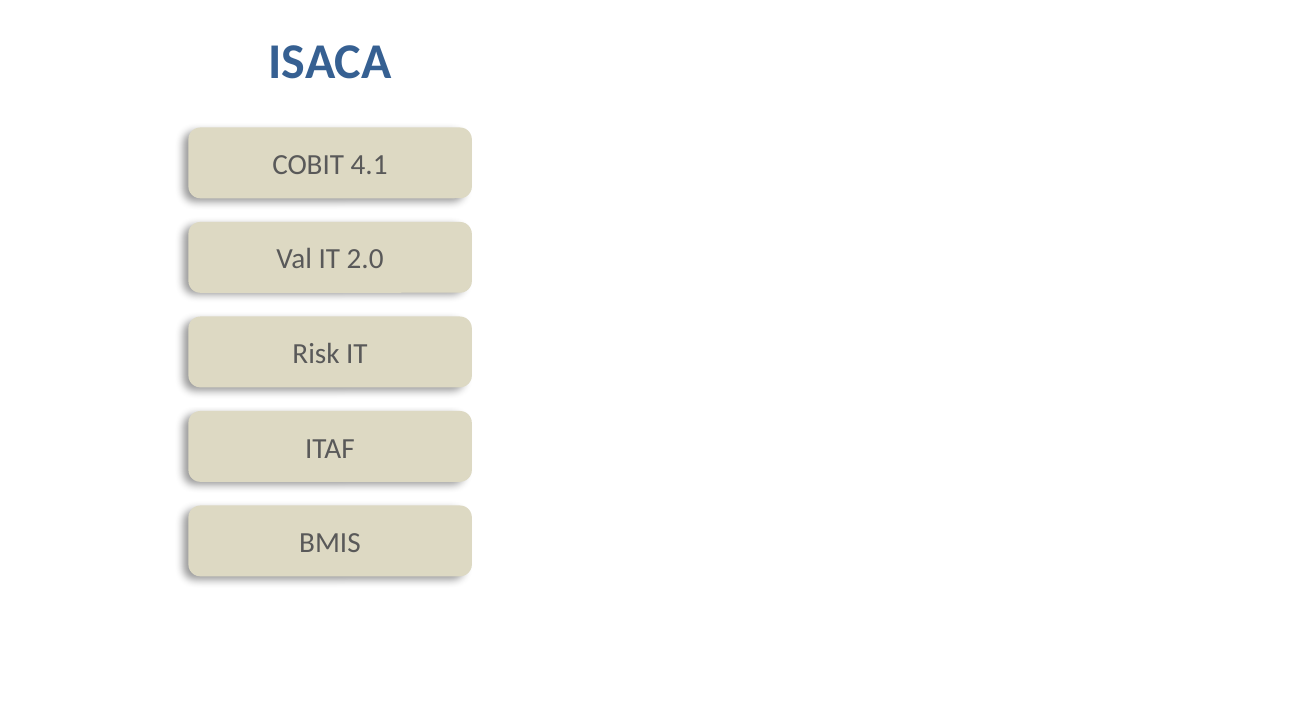

ISACA
COBIT 4.1
Val IT 2.0
Risk IT
ITAF
BMIS